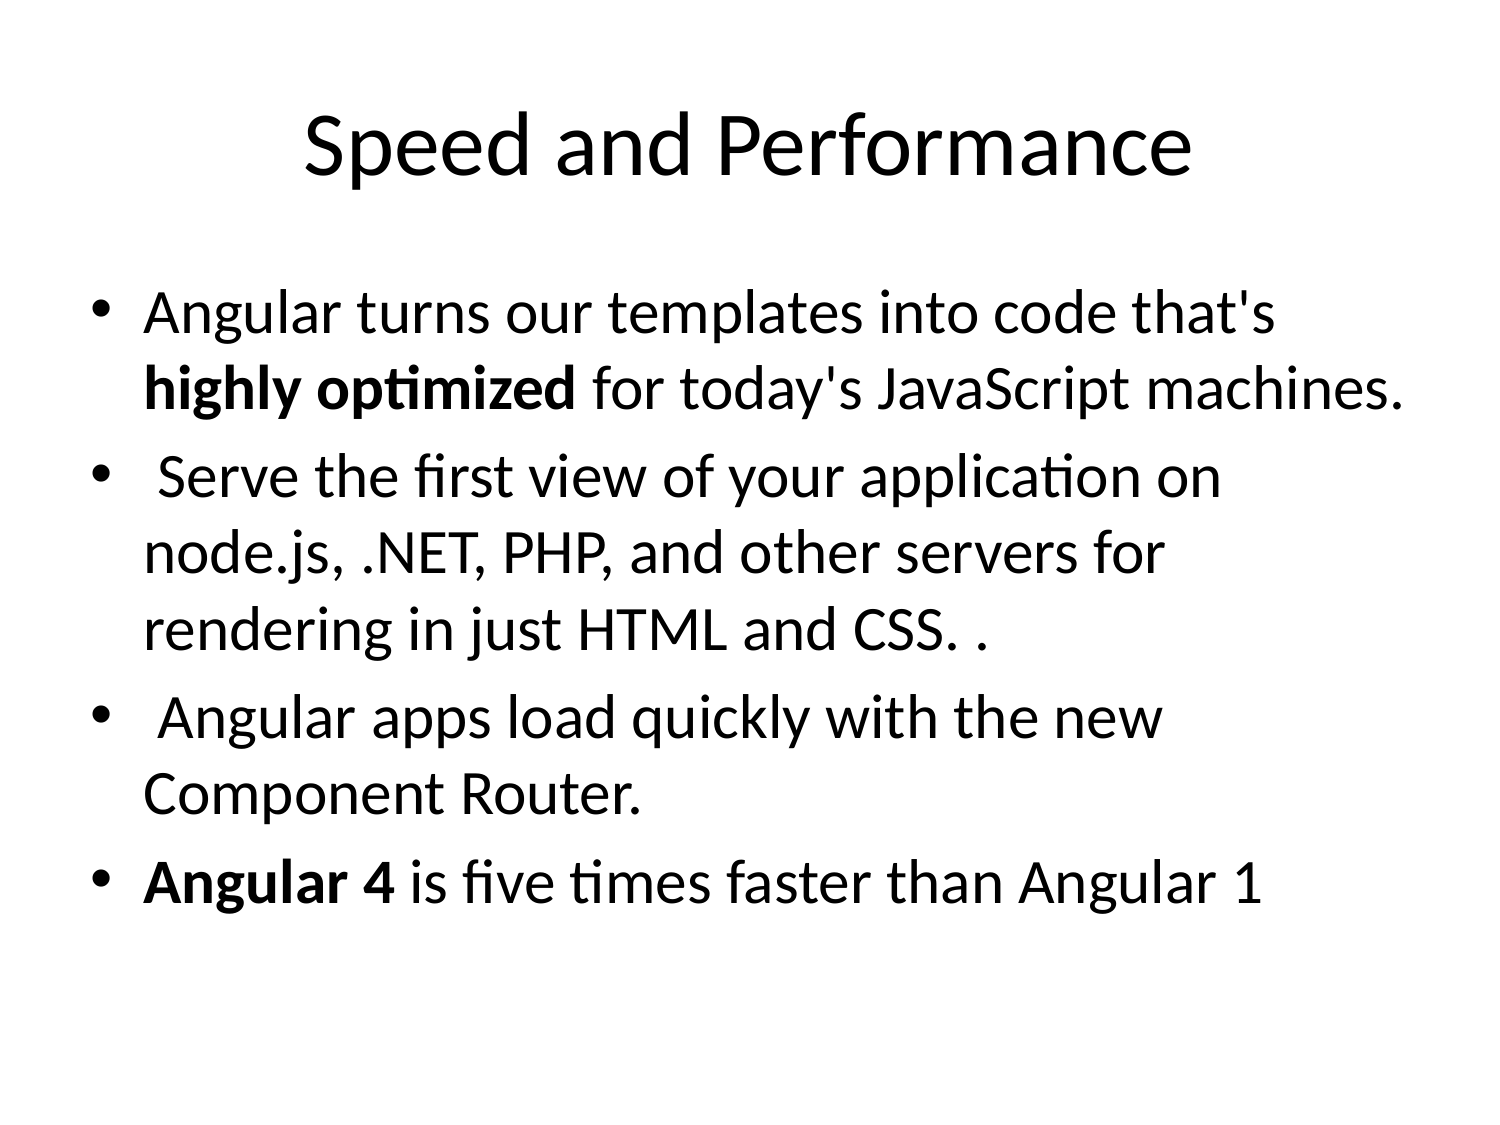

# Speed and Performance
Angular turns our templates into code that's highly optimized for today's JavaScript machines.
 Serve the first view of your application on node.js, .NET, PHP, and other servers for rendering in just HTML and CSS. .
 Angular apps load quickly with the new Component Router.
Angular 4 is five times faster than Angular 1